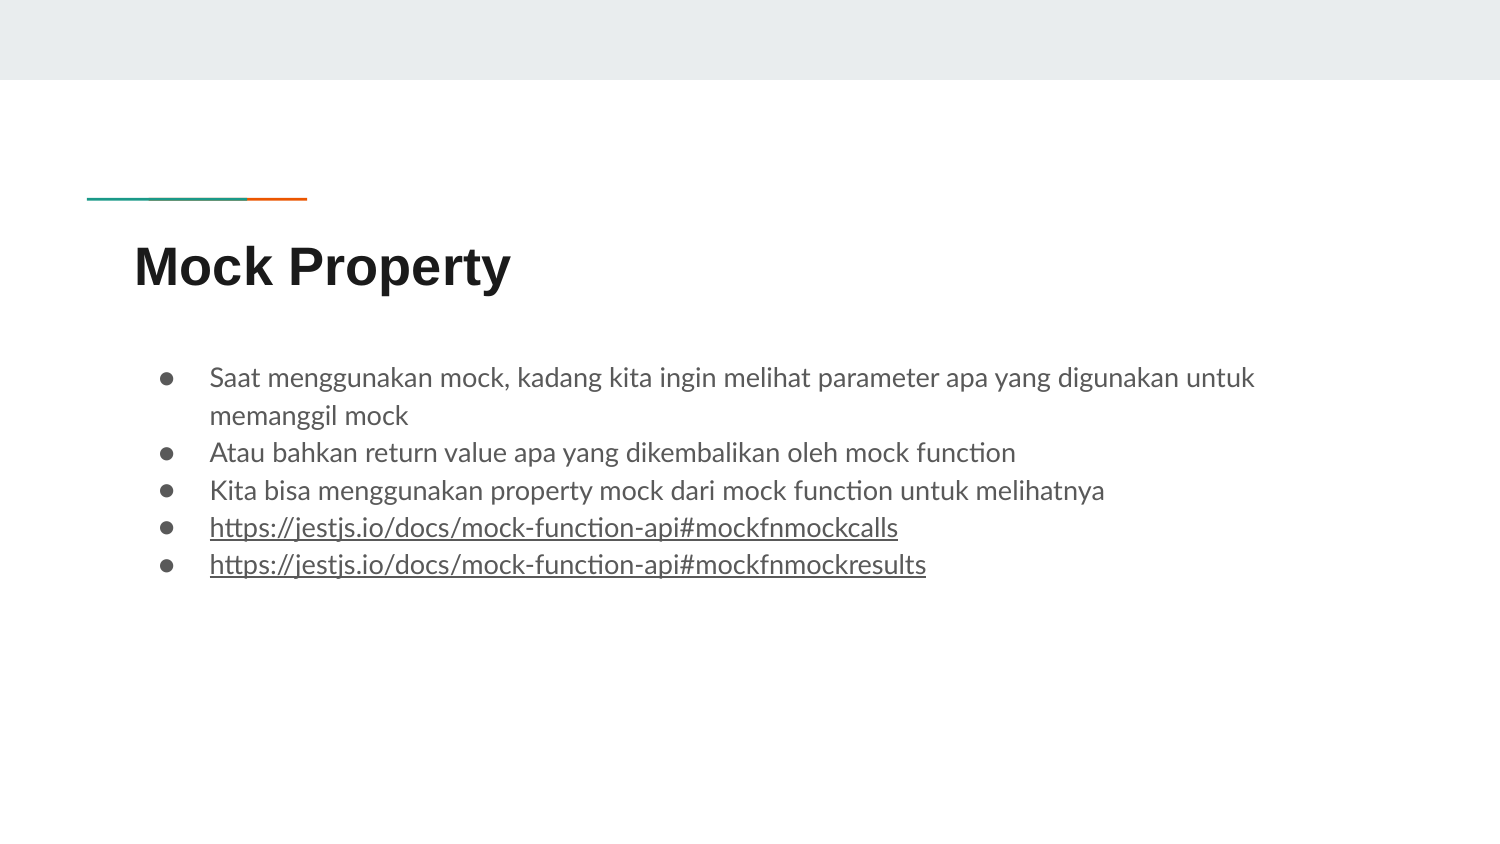

# Mock Property
Saat menggunakan mock, kadang kita ingin melihat parameter apa yang digunakan untuk memanggil mock
Atau bahkan return value apa yang dikembalikan oleh mock function
Kita bisa menggunakan property mock dari mock function untuk melihatnya
https://jestjs.io/docs/mock-function-api#mockfnmockcalls
https://jestjs.io/docs/mock-function-api#mockfnmockresults